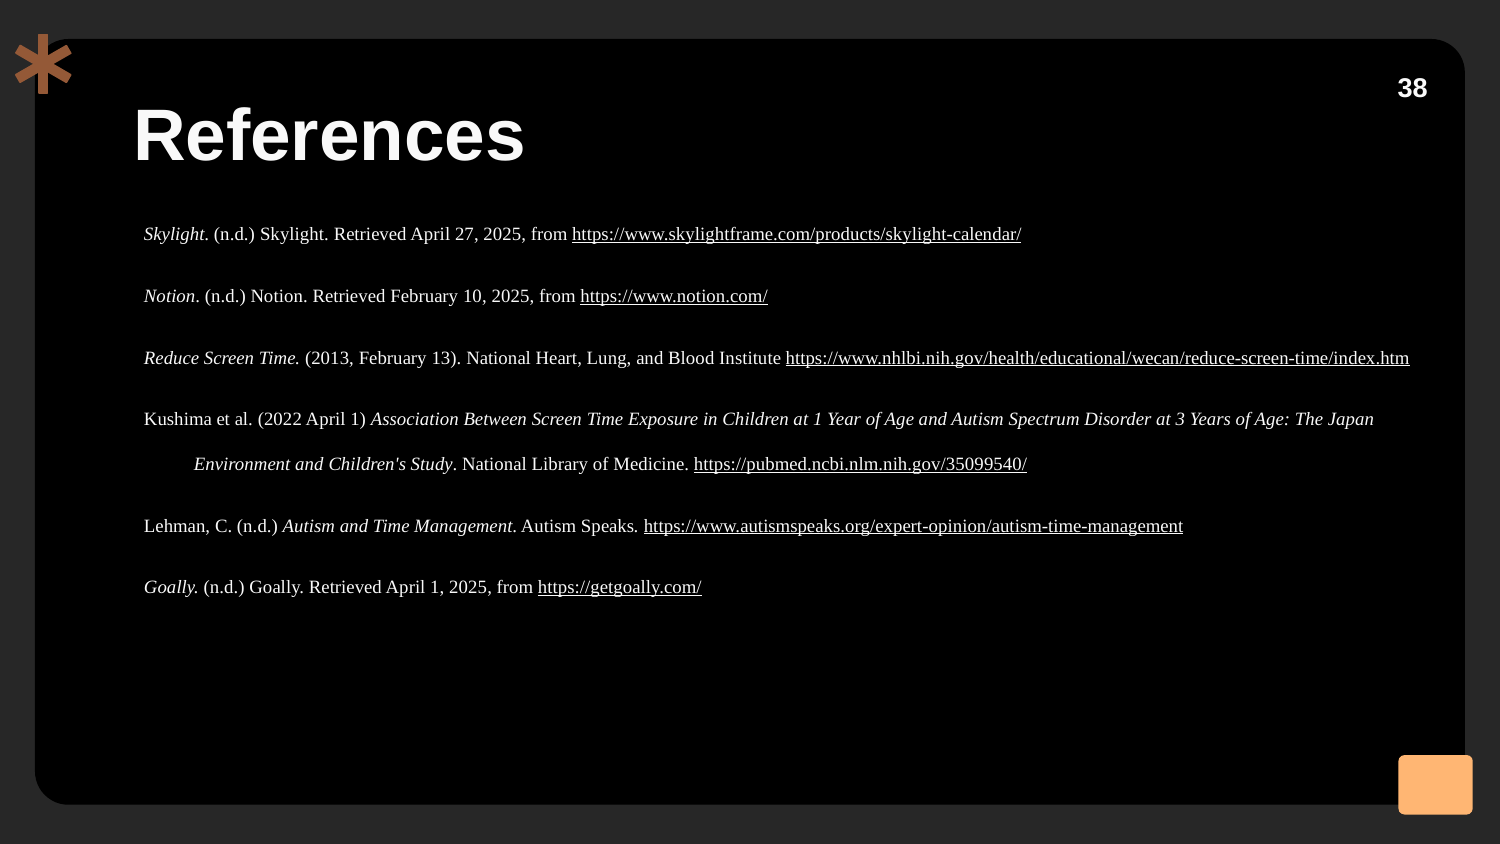

38
# References
Skylight. (n.d.) Skylight. Retrieved April 27, 2025, from https://www.skylightframe.com/products/skylight-calendar/
Notion. (n.d.) Notion. Retrieved February 10, 2025, from https://www.notion.com/
Reduce Screen Time. (2013, February 13). National Heart, Lung, and Blood Institute https://www.nhlbi.nih.gov/health/educational/wecan/reduce-screen-time/index.htm
Kushima et al. (2022 April 1) Association Between Screen Time Exposure in Children at 1 Year of Age and Autism Spectrum Disorder at 3 Years of Age: The Japan Environment and Children's Study. National Library of Medicine. https://pubmed.ncbi.nlm.nih.gov/35099540/
Lehman, C. (n.d.) Autism and Time Management. Autism Speaks. https://www.autismspeaks.org/expert-opinion/autism-time-management
Goally. (n.d.) Goally. Retrieved April 1, 2025, from https://getgoally.com/